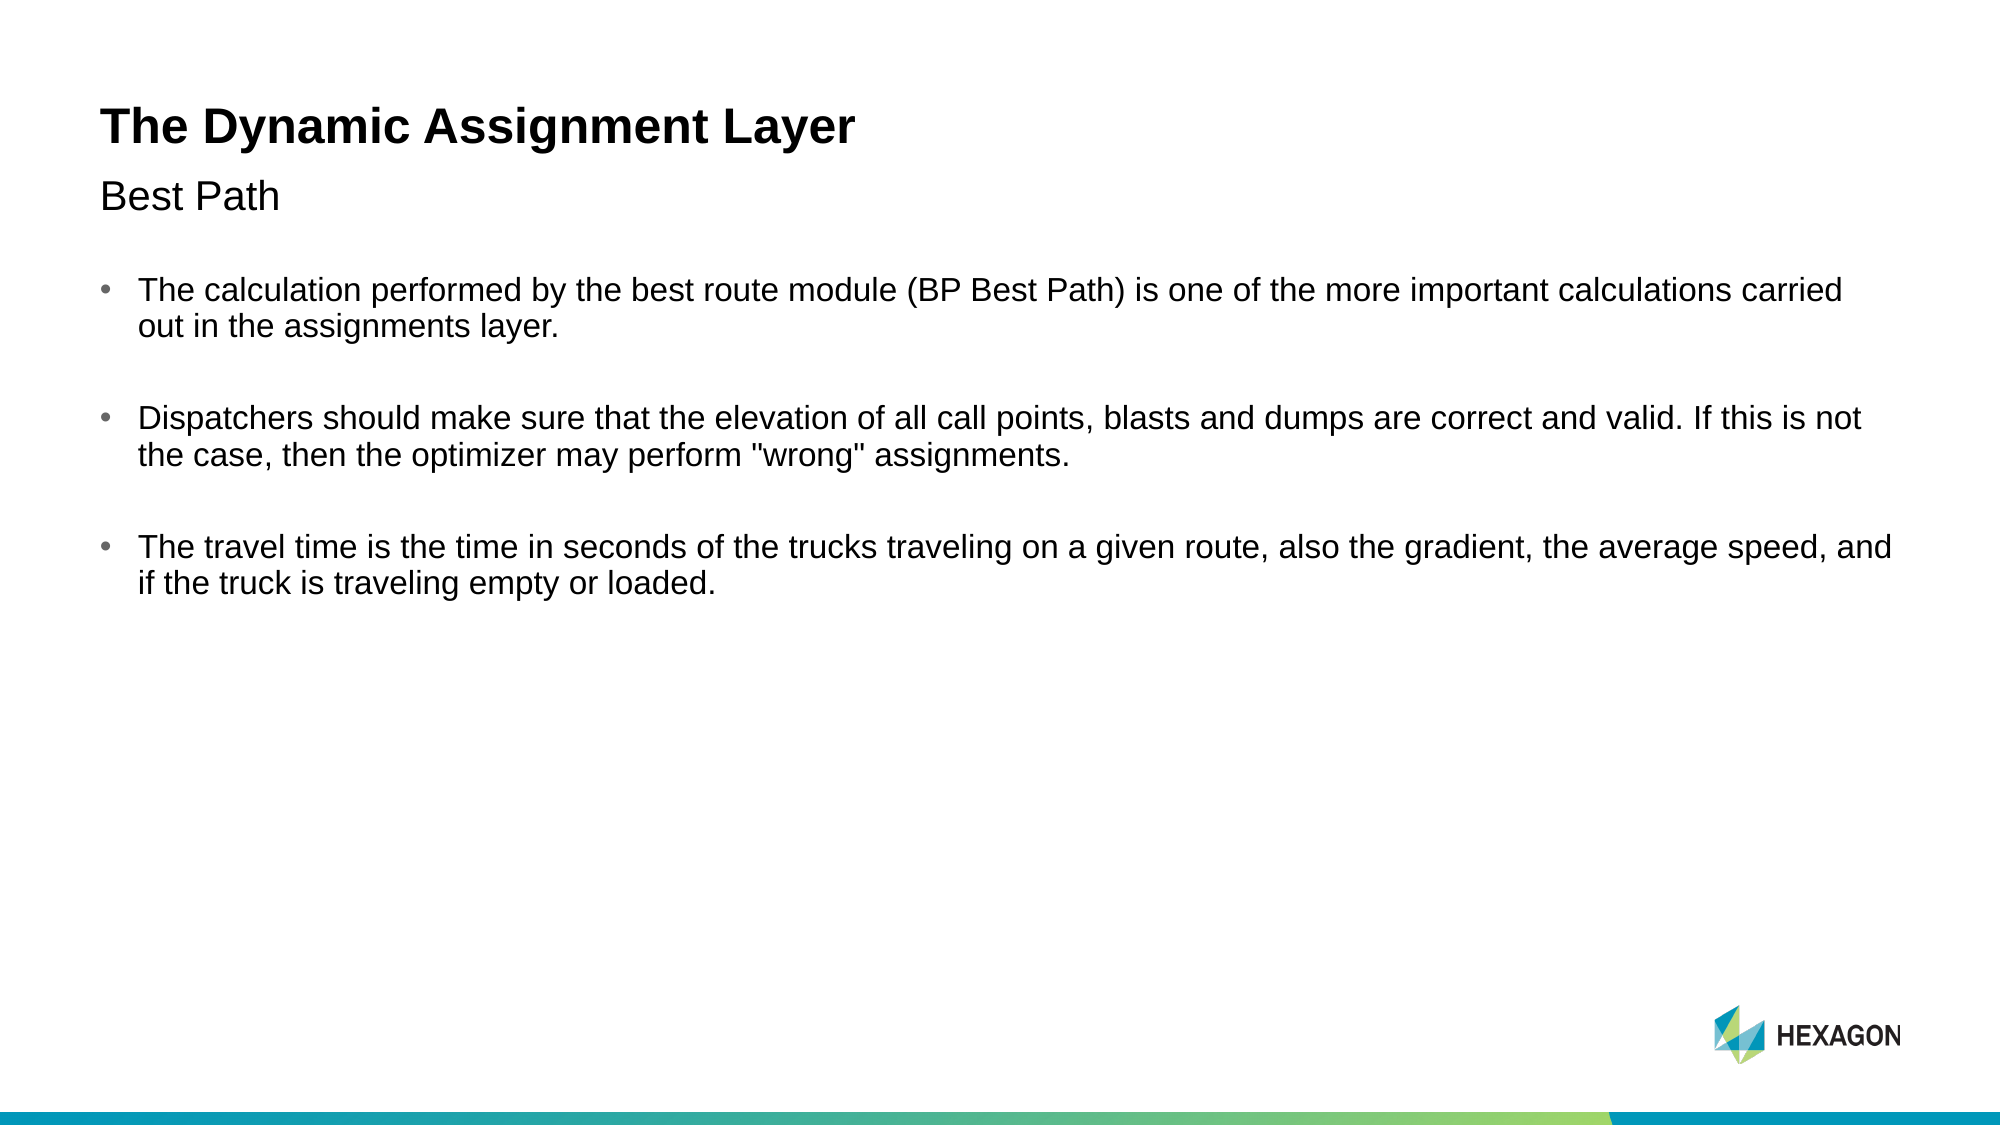

# The Dynamic Assignment Layer
Best Path
The calculation performed by the best route module (BP Best Path) is one of the more important calculations carried out in the assignments layer.

Dispatchers should make sure that the elevation of all call points, blasts and dumps are correct and valid. If this is not the case, then the optimizer may perform "wrong" assignments.

The travel time is the time in seconds of the trucks traveling on a given route, also the gradient, the average speed, and if the truck is traveling empty or loaded.